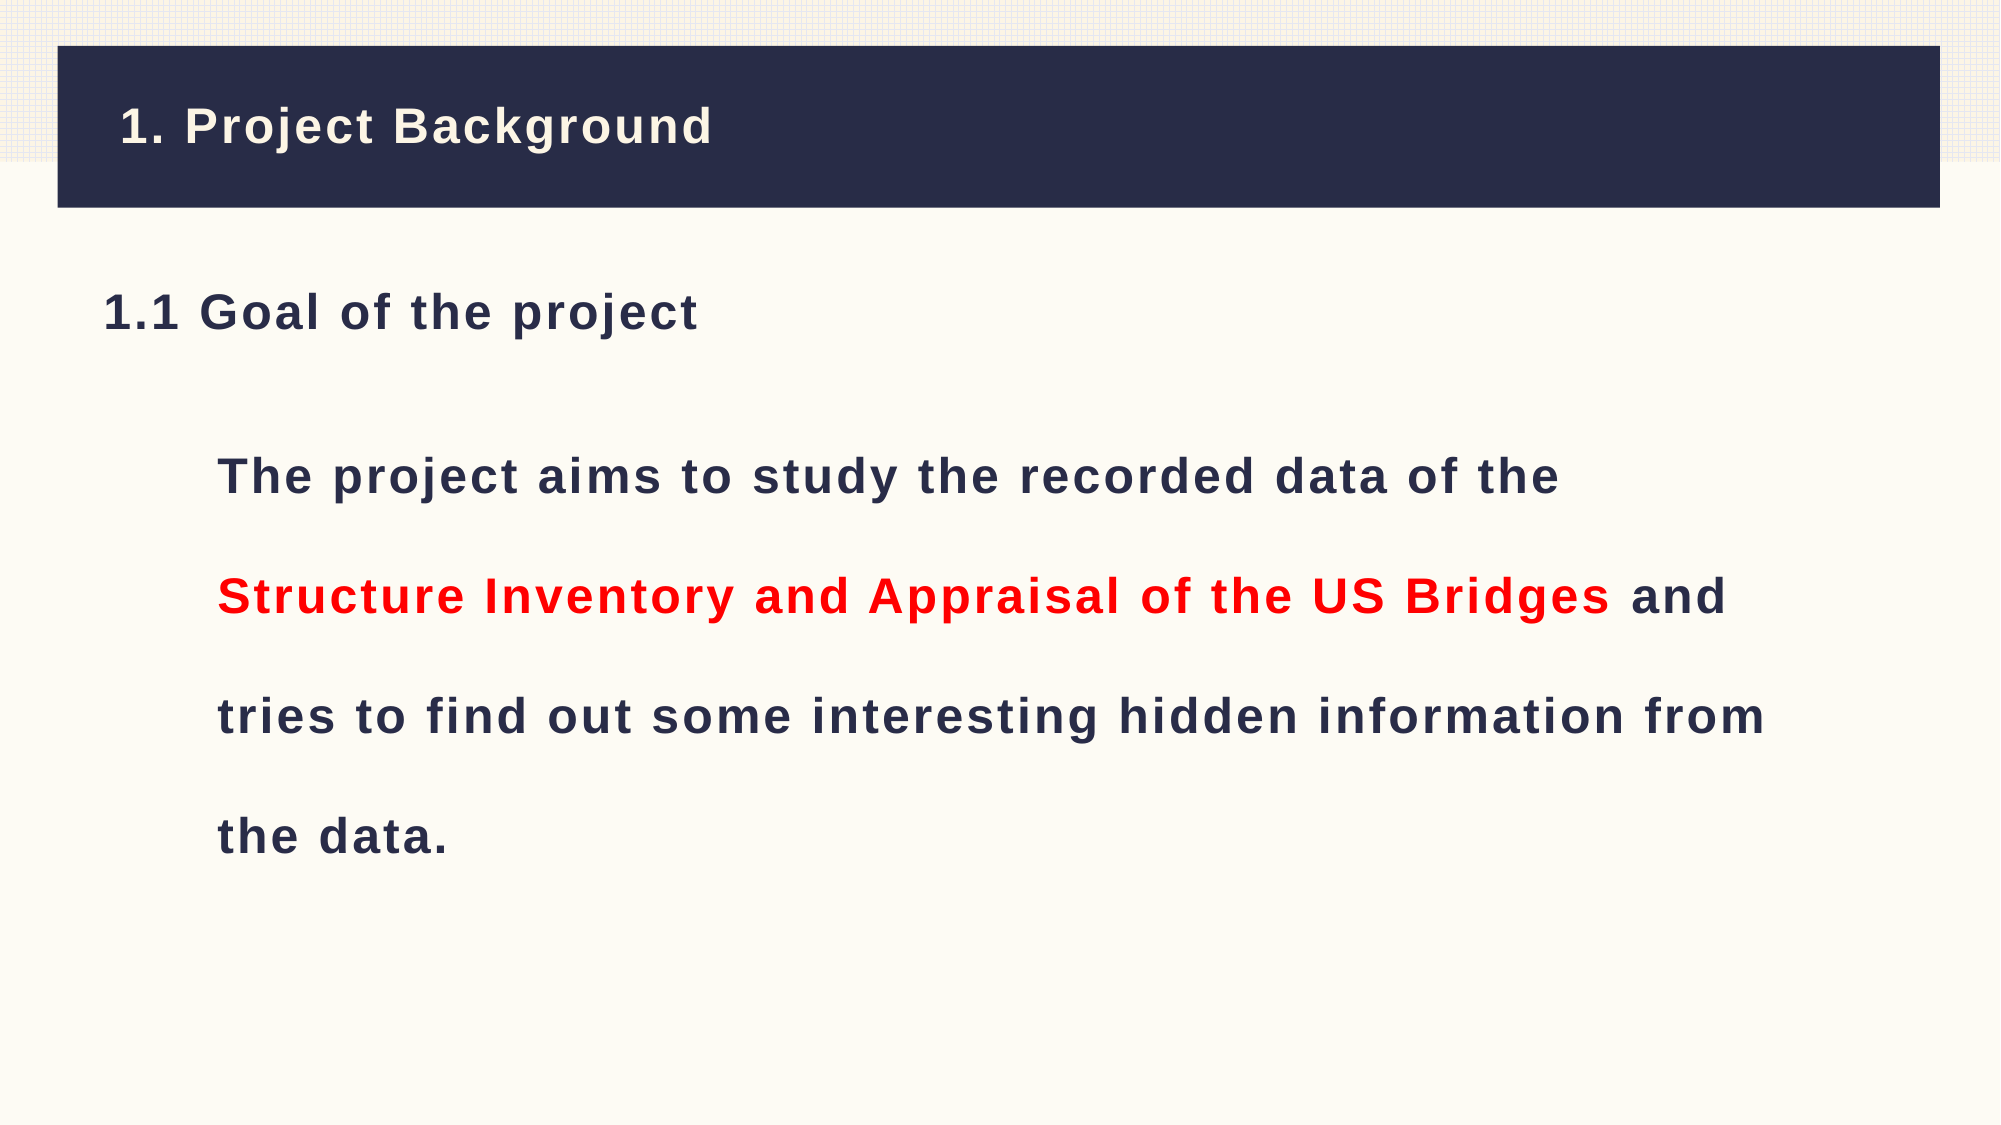

# 1. Project Background
1.1 Goal of the project
The project aims to study the recorded data of the Structure Inventory and Appraisal of the US Bridges and tries to find out some interesting hidden information from the data.